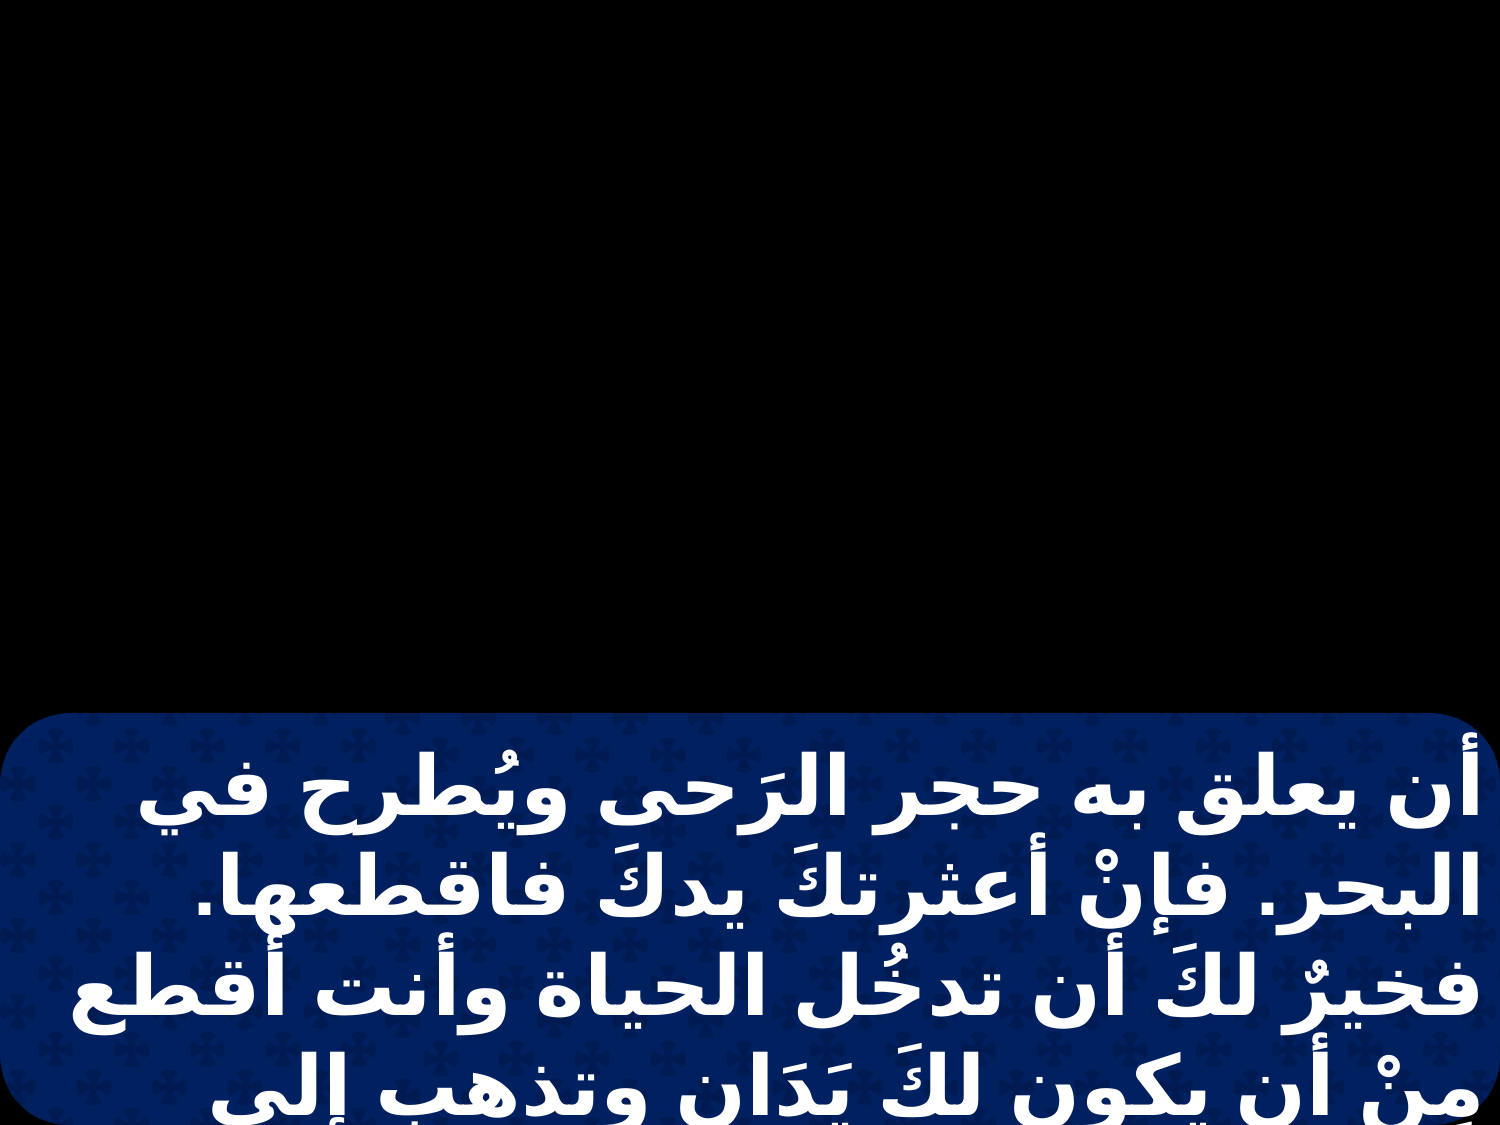

أن يعلق به حجر الرَحى ويُطرح في البحر. فإنْ أعثرتكَ يدكَ فاقطعها. فخيرٌ لكَ أن تدخُل الحياة وأنت أقطع مِنْ أن يكون لكَ يَدَان وتذهب إلى جهنَّم، إلى النَّار التي لا تطفئ. وإنْ أعثرتكَ رِجلُكَ فاقطعها.